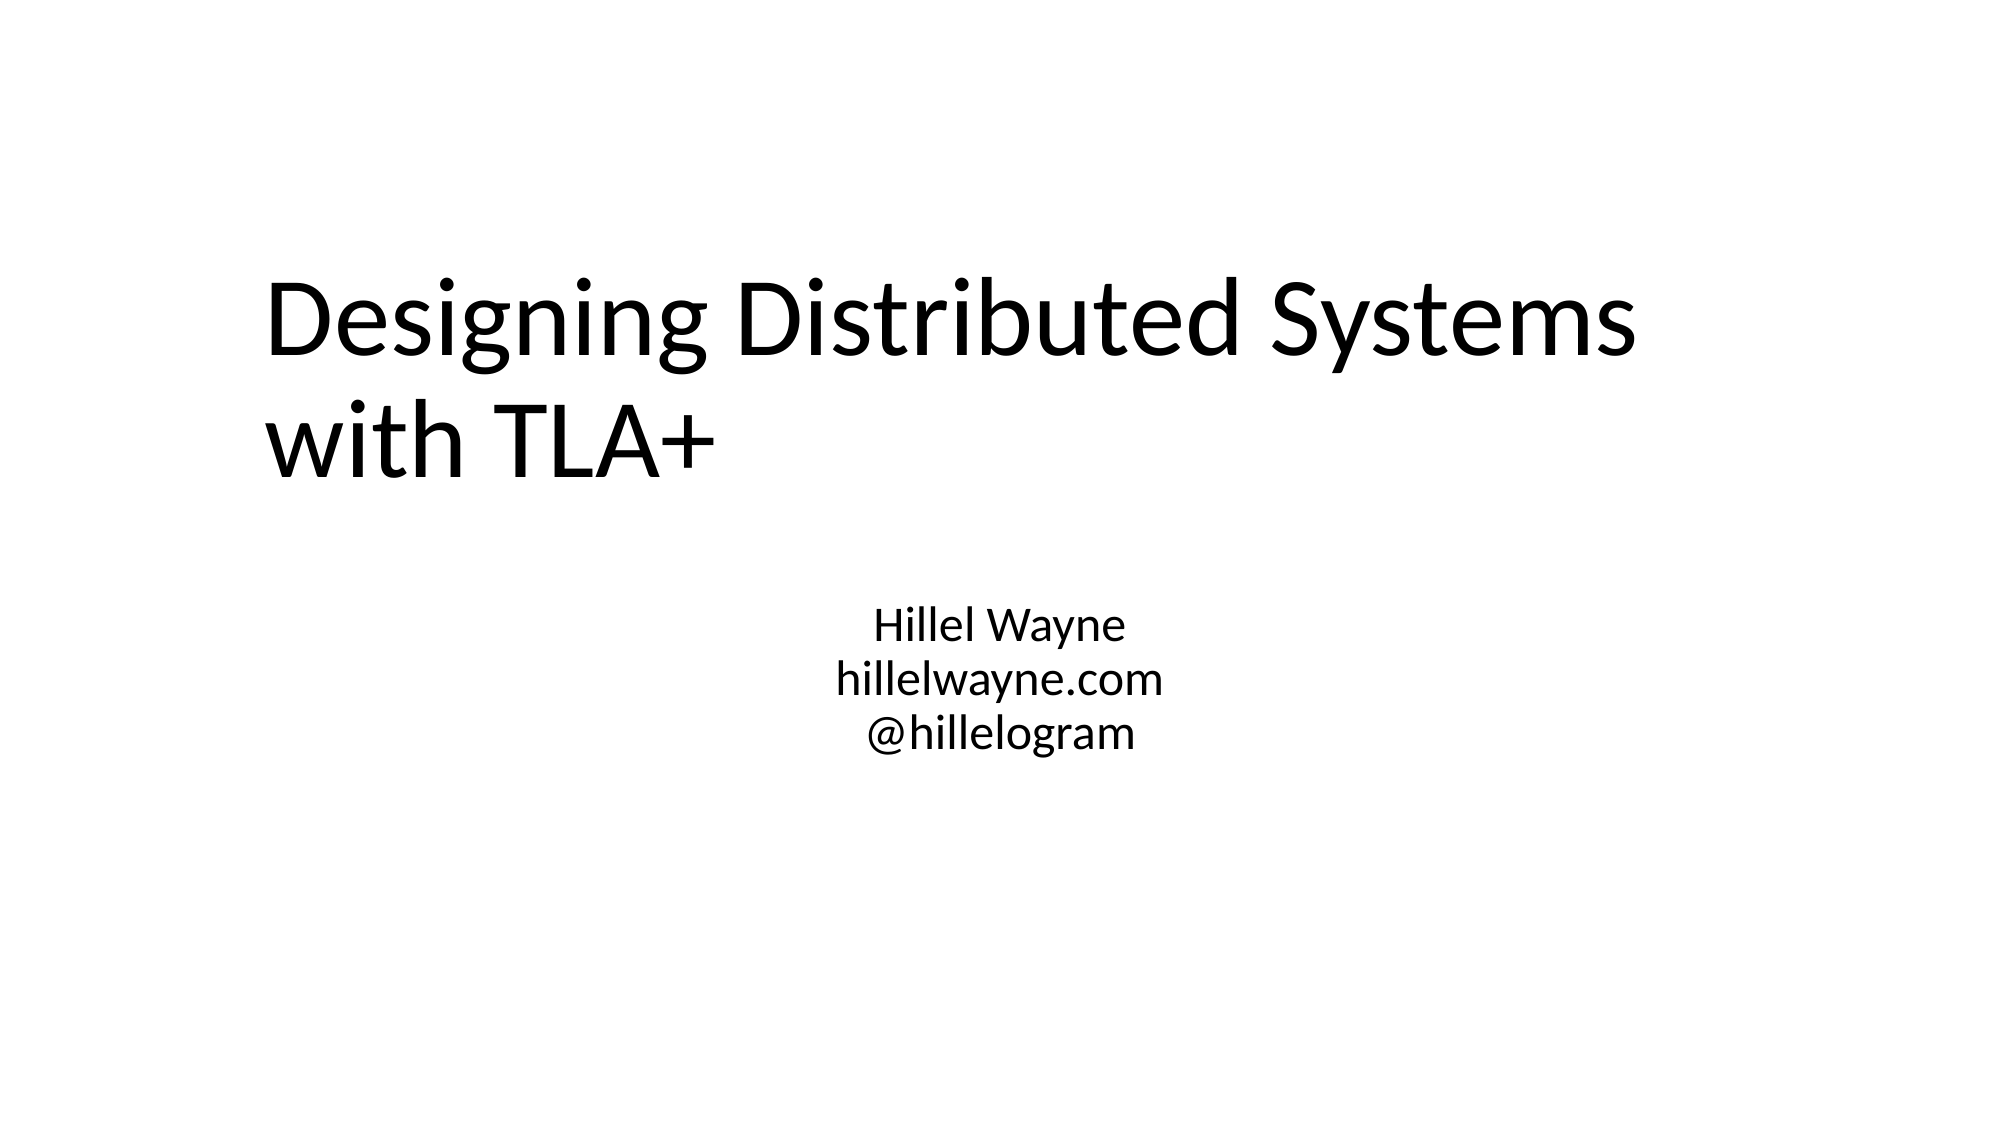

# Designing Distributed Systems with TLA+
Hillel Wayne
hillelwayne.com
@hillelogram